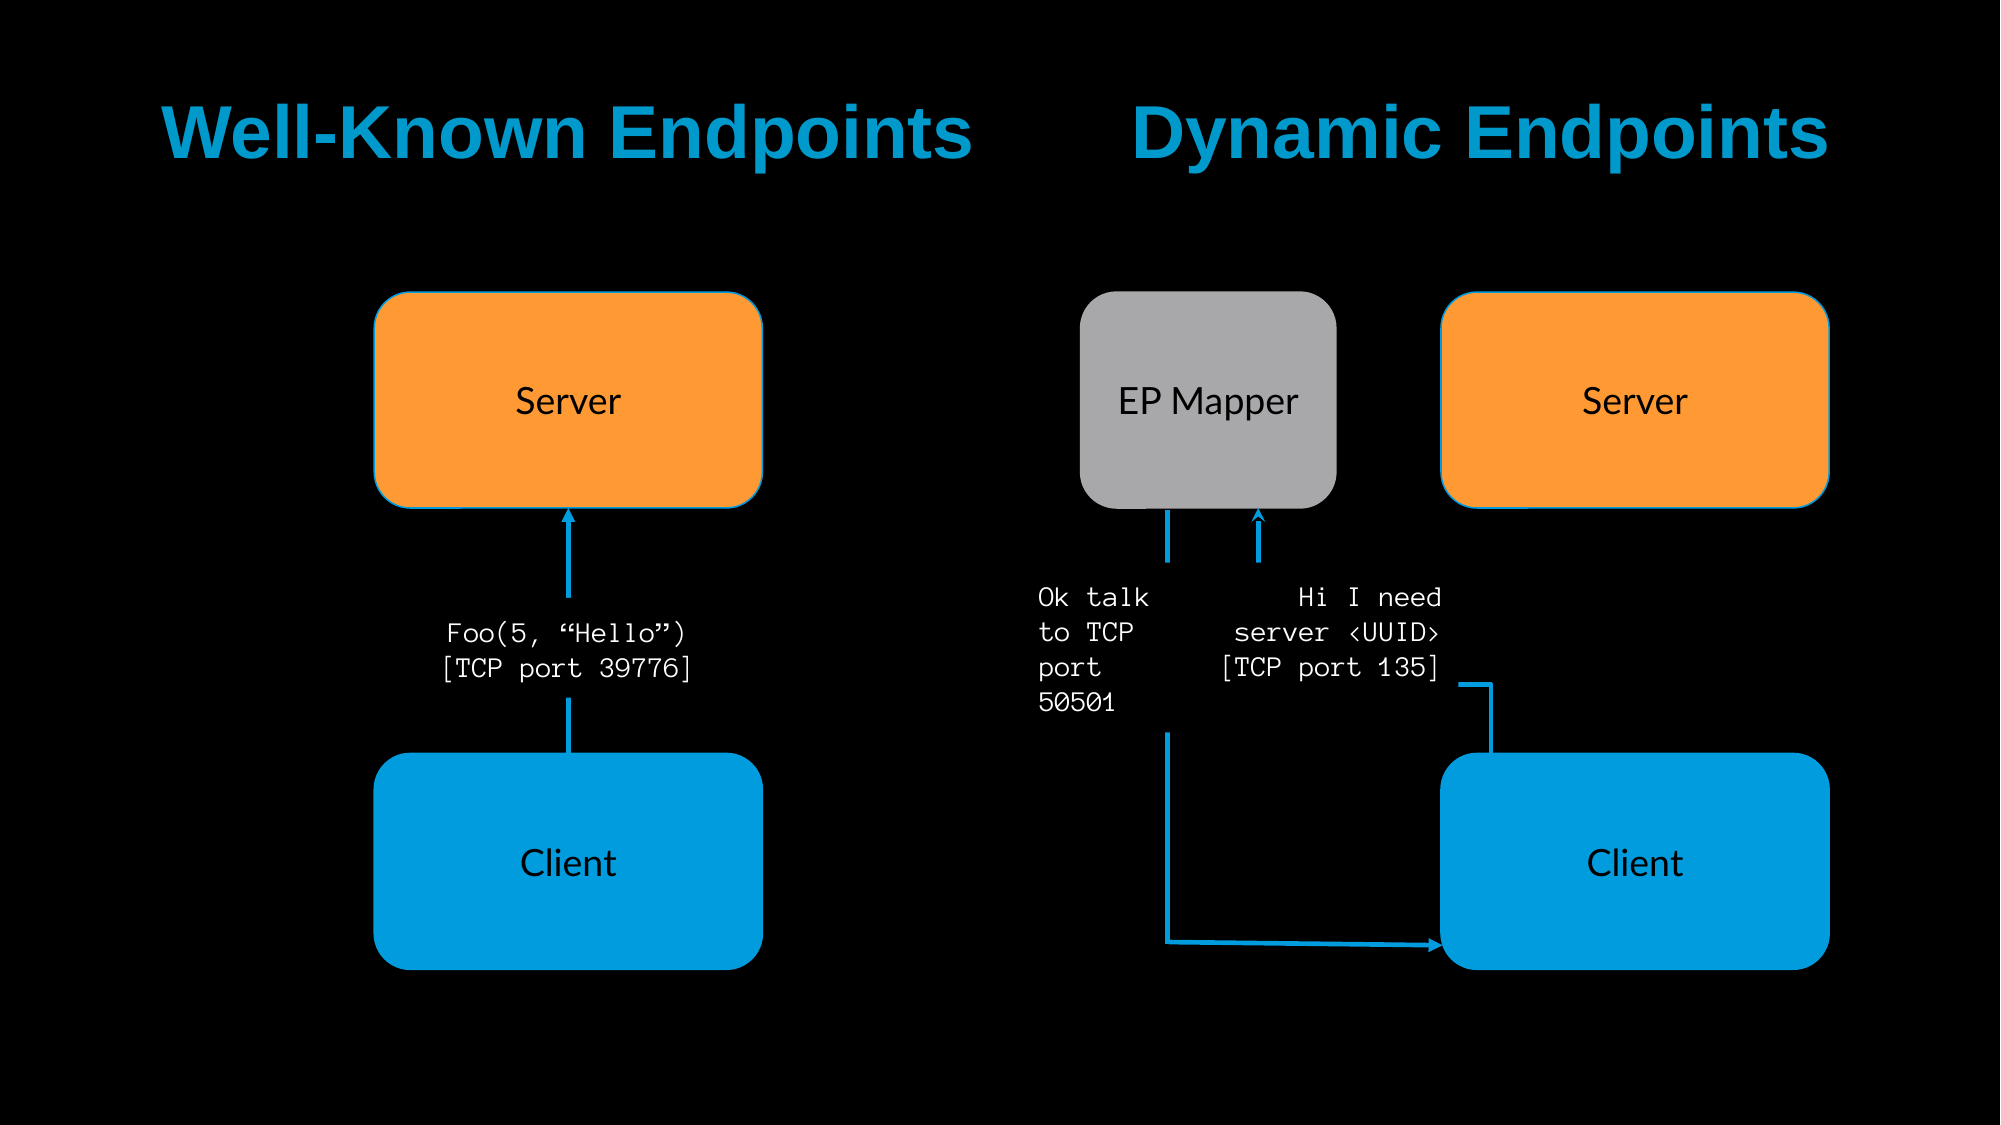

# Well-Known Endpoints
Dynamic Endpoints
Server
Server
EP Mapper
Ok talk to TCP port 50501
Hi I need server <UUID>
[TCP port 135]
Foo(5, “Hello”)
[TCP port 39776]
Client
Client